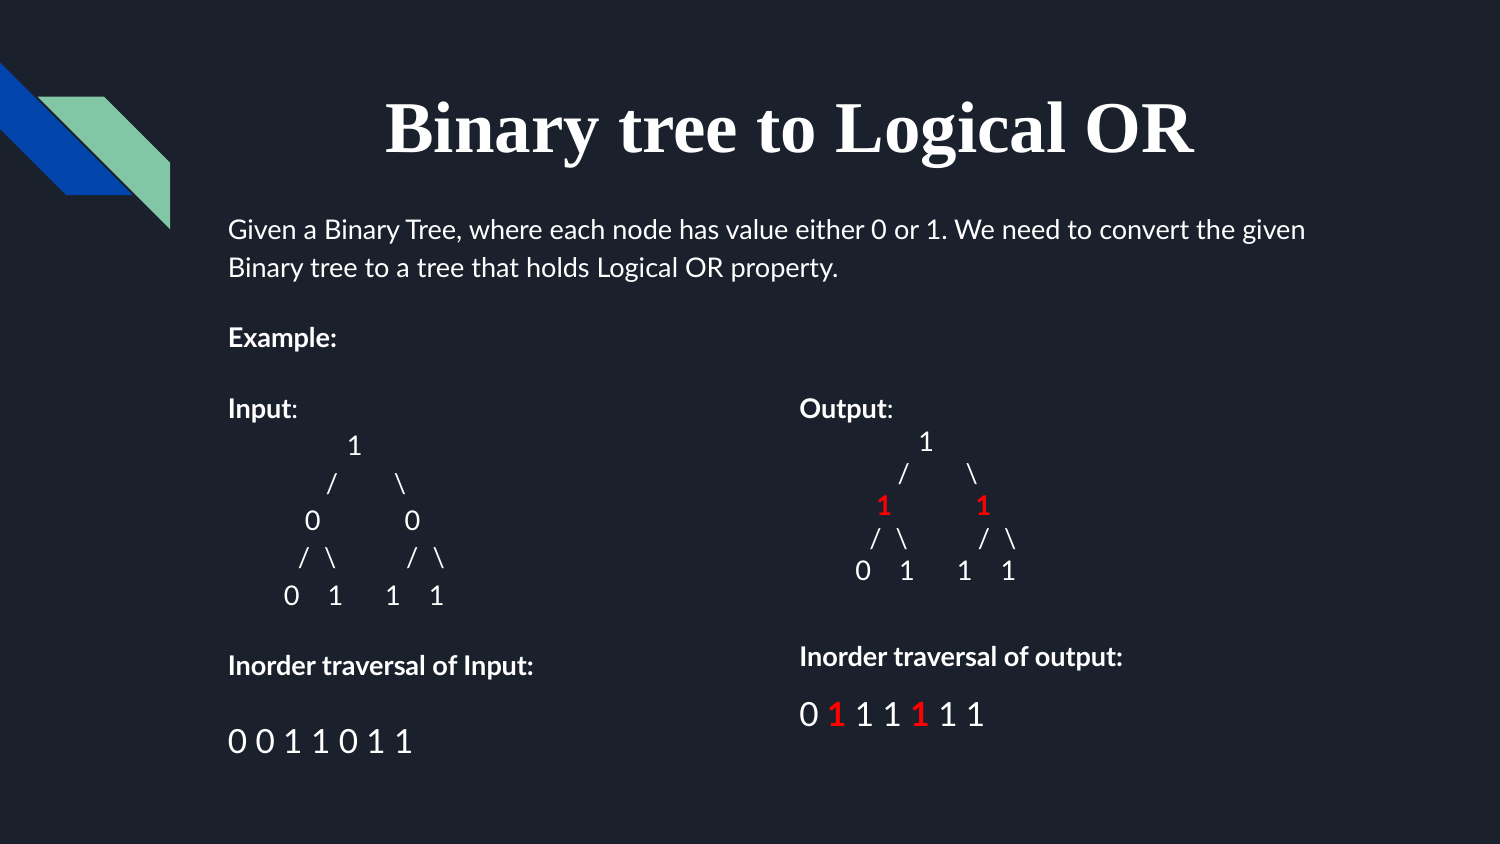

# Binary tree to Logical OR
Given a Binary Tree, where each node has value either 0 or 1. We need to convert the given Binary tree to a tree that holds Logical OR property.
Example:
Input:
                 1
              /        \
           0            0
          /  \          /  \
        0    1      1    1
Inorder traversal of Input:
0 0 1 1 0 1 1

Output:
                 1
              /        \
           1            1
          /  \          /  \
        0    1      1    1

Inorder traversal of output:
0 1 1 1 1 1 1